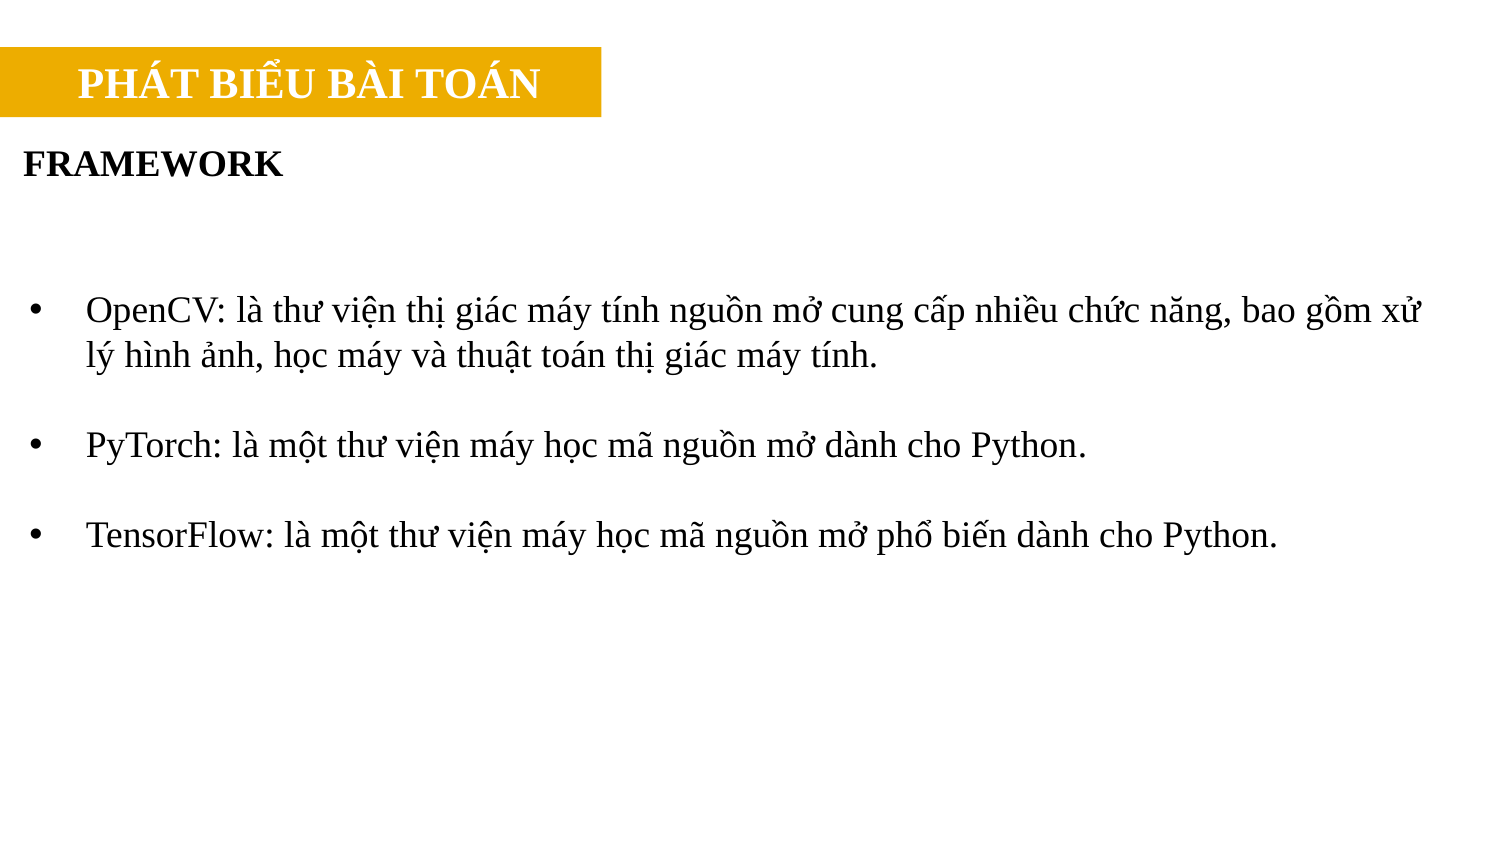

PHÁT BIỂU BÀI TOÁN
FRAMEWORK
OpenCV: là thư viện thị giác máy tính nguồn mở cung cấp nhiều chức năng, bao gồm xử lý hình ảnh, học máy và thuật toán thị giác máy tính.

PyTorch: là một thư viện máy học mã nguồn mở dành cho Python.

TensorFlow: là một thư viện máy học mã nguồn mở phổ biến dành cho Python.